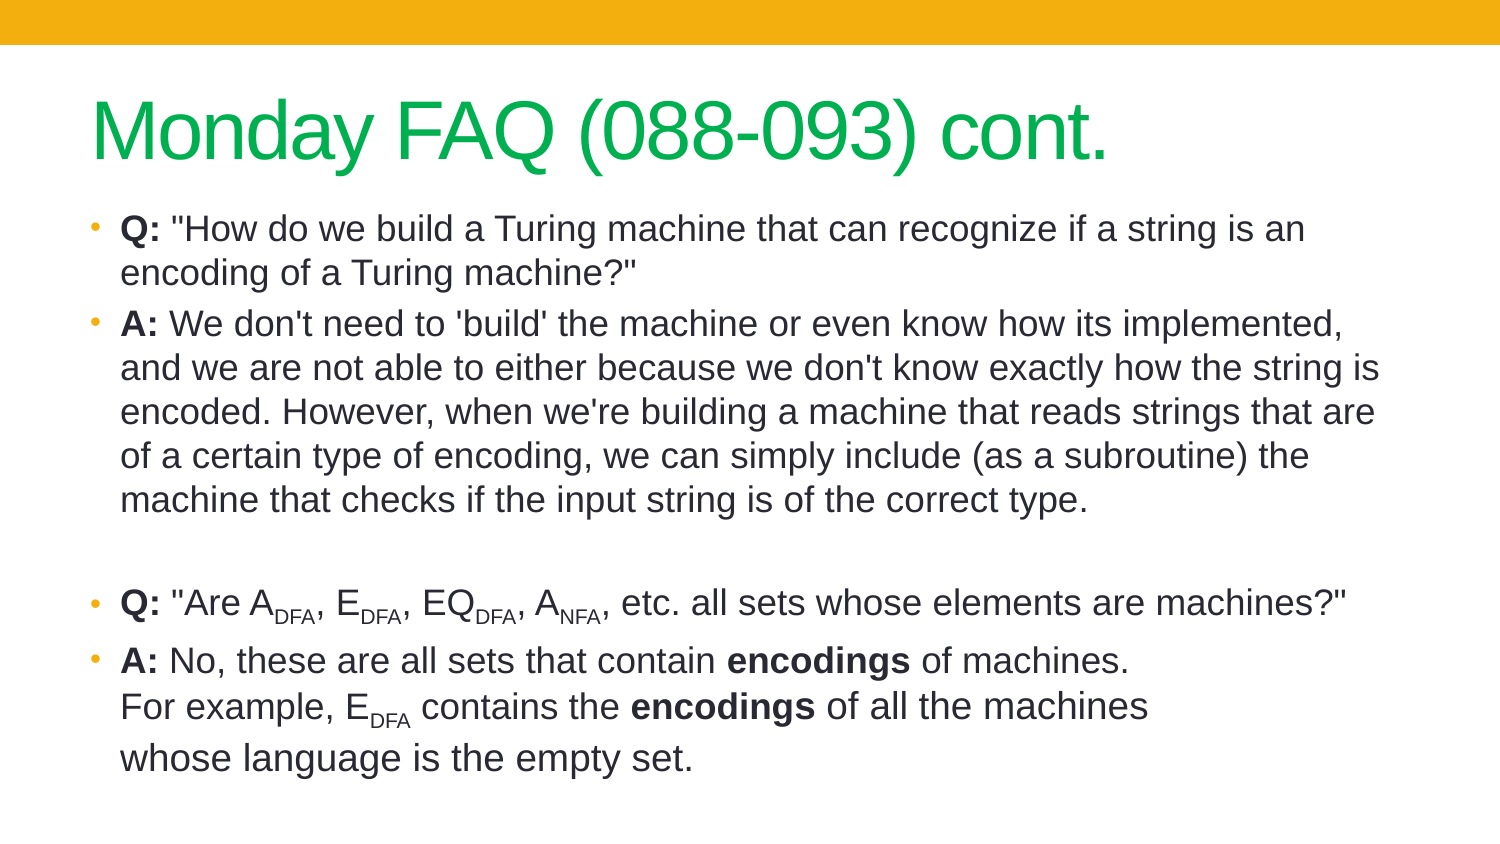

# Monday FAQ (088-093) cont.
Q: "How do we build a Turing machine that can recognize if a string is an encoding of a Turing machine?"
A: We don't need to 'build' the machine or even know how its implemented, and we are not able to either because we don't know exactly how the string is encoded. However, when we're building a machine that reads strings that are of a certain type of encoding, we can simply include (as a subroutine) the machine that checks if the input string is of the correct type.

Q: "Are ADFA, EDFA, EQDFA, ANFA, etc. all sets whose elements are machines?"
A: No, these are all sets that contain encodings of machines. For example, EDFA contains the encodings of all the machines whose language is the empty set.